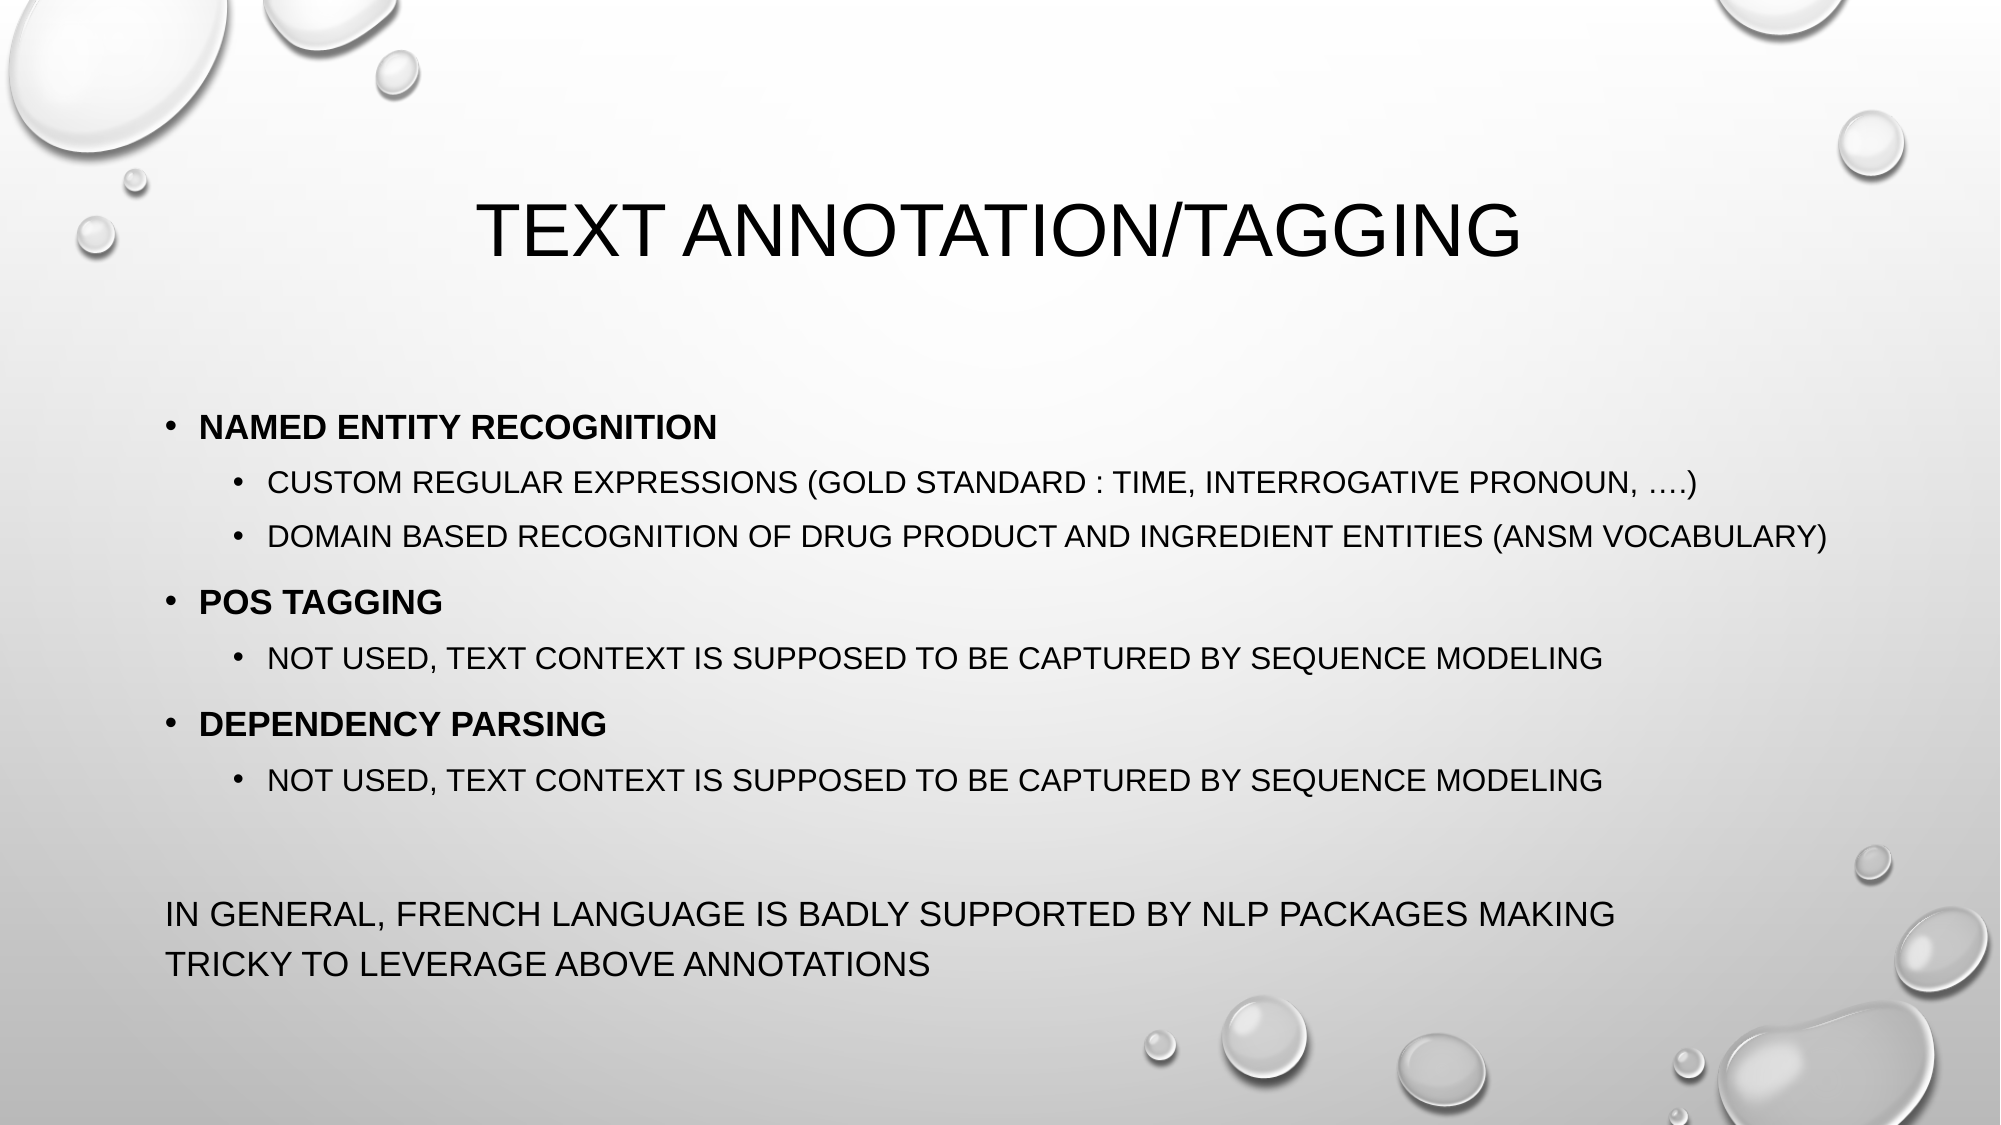

# TEXT ANNOTATION/TAGGING
Named entity recognition
Custom regular expressions (gold standard : time, interrogative pronoun, ….)
Domain based recognition of drug product and ingredient entities (ansm vocabulary)
Pos tagging
Not used, text context is supposed to be captured by sequence modeling
Dependency parsing
Not used, text context is supposed to be captured by sequence modeling

In general, french language is badly supported by NLP packages making
TRICKY to LEVERAGE ABOVE ANNOTATIONS